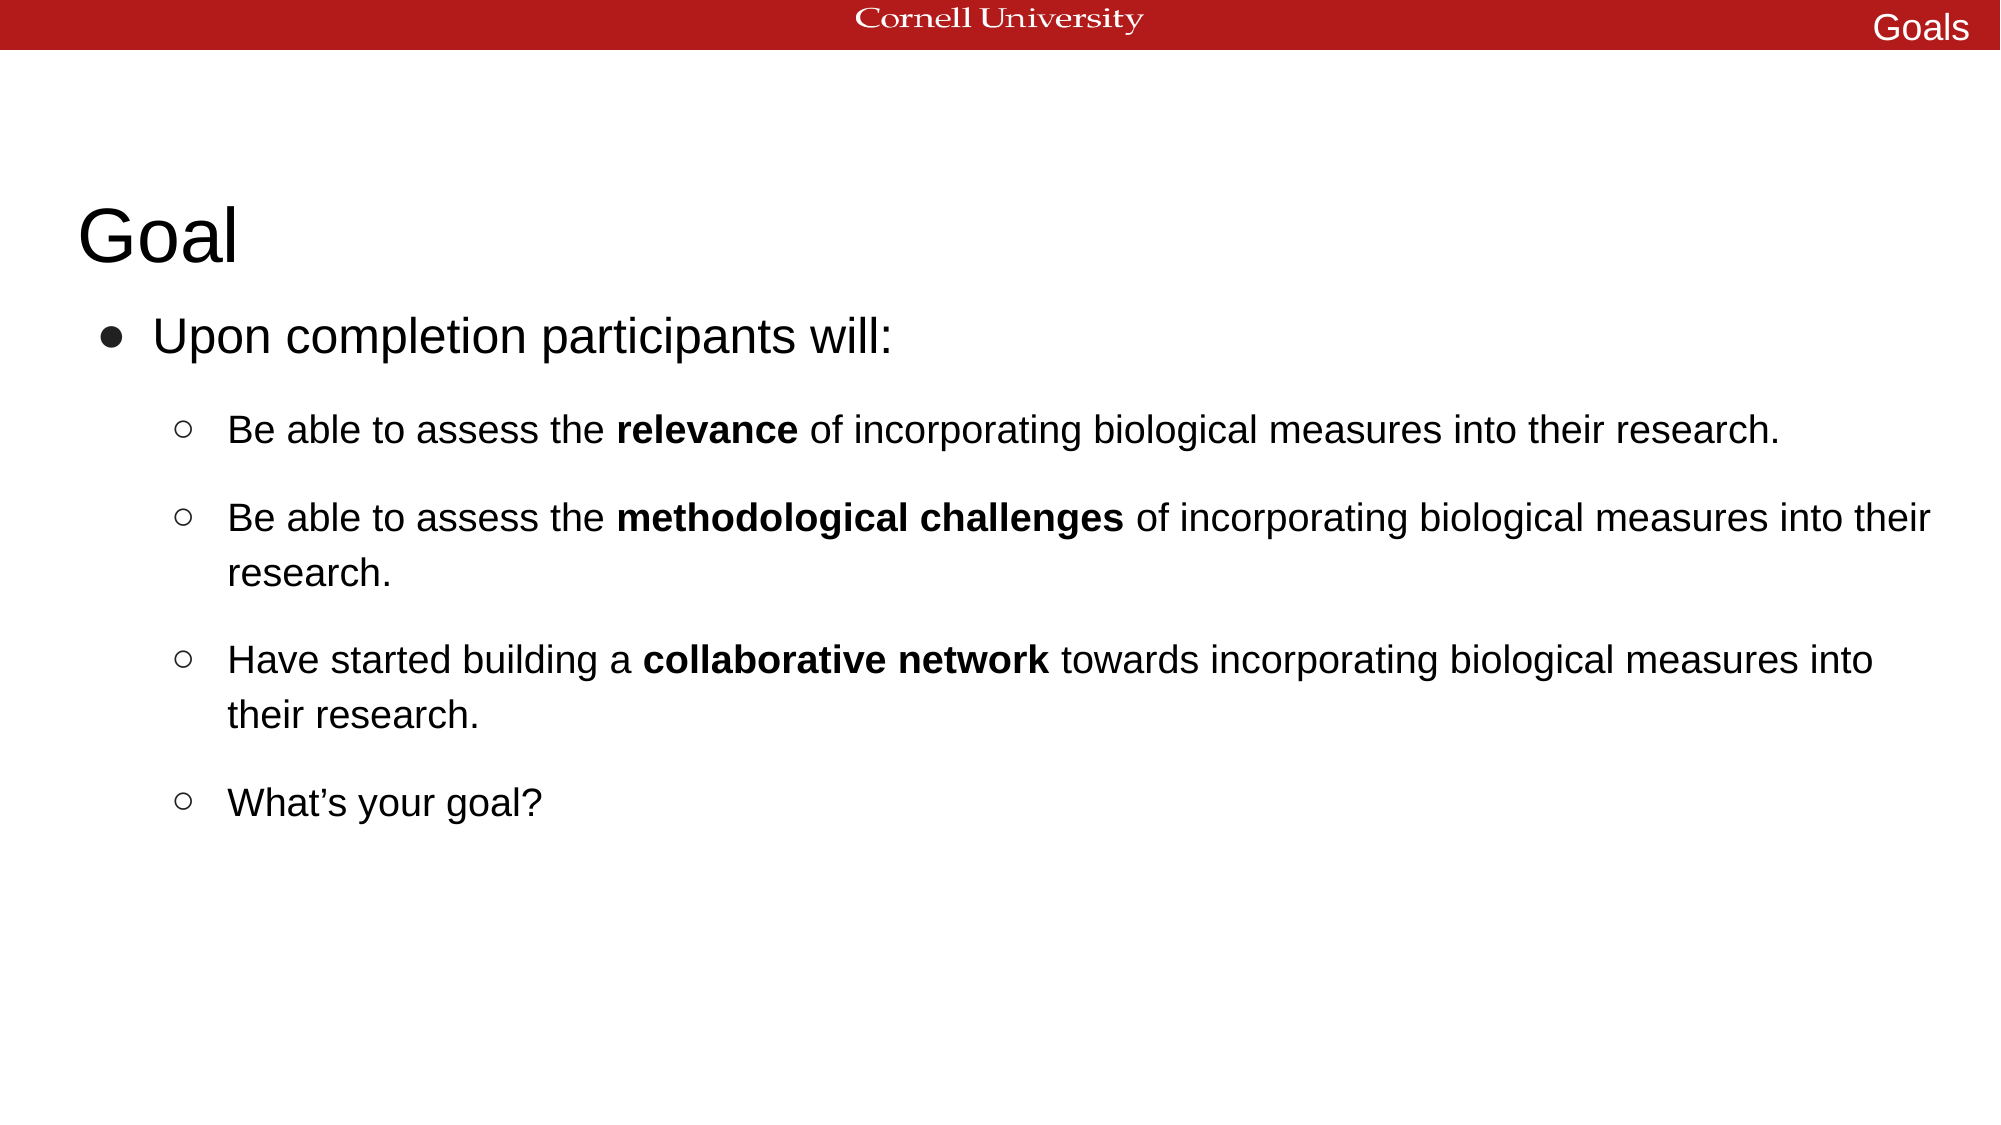

Goals
# Goal
Upon completion participants will:
Be able to assess the relevance of incorporating biological measures into their research.
Be able to assess the methodological challenges of incorporating biological measures into their research.
Have started building a collaborative network towards incorporating biological measures into their research.
What’s your goal?